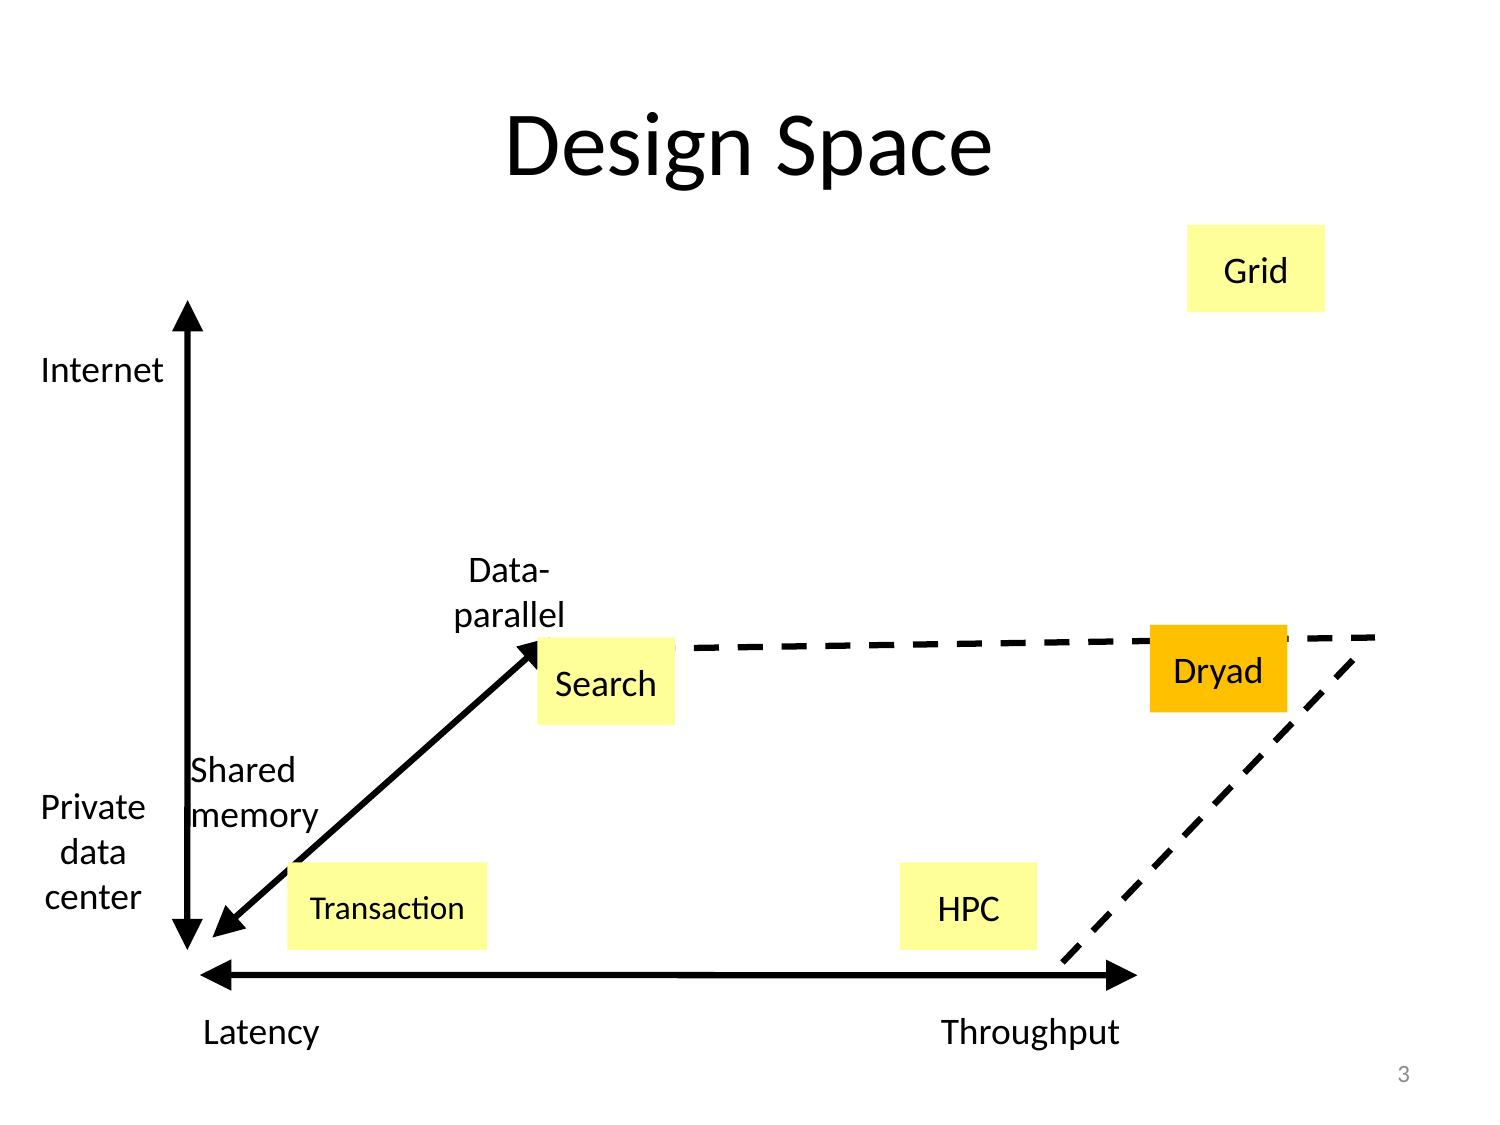

# Design Space
Grid
Internet
Data-
parallel
Dryad
Search
Shared
memory
Private
data
center
Transaction
HPC
Latency
Throughput
3